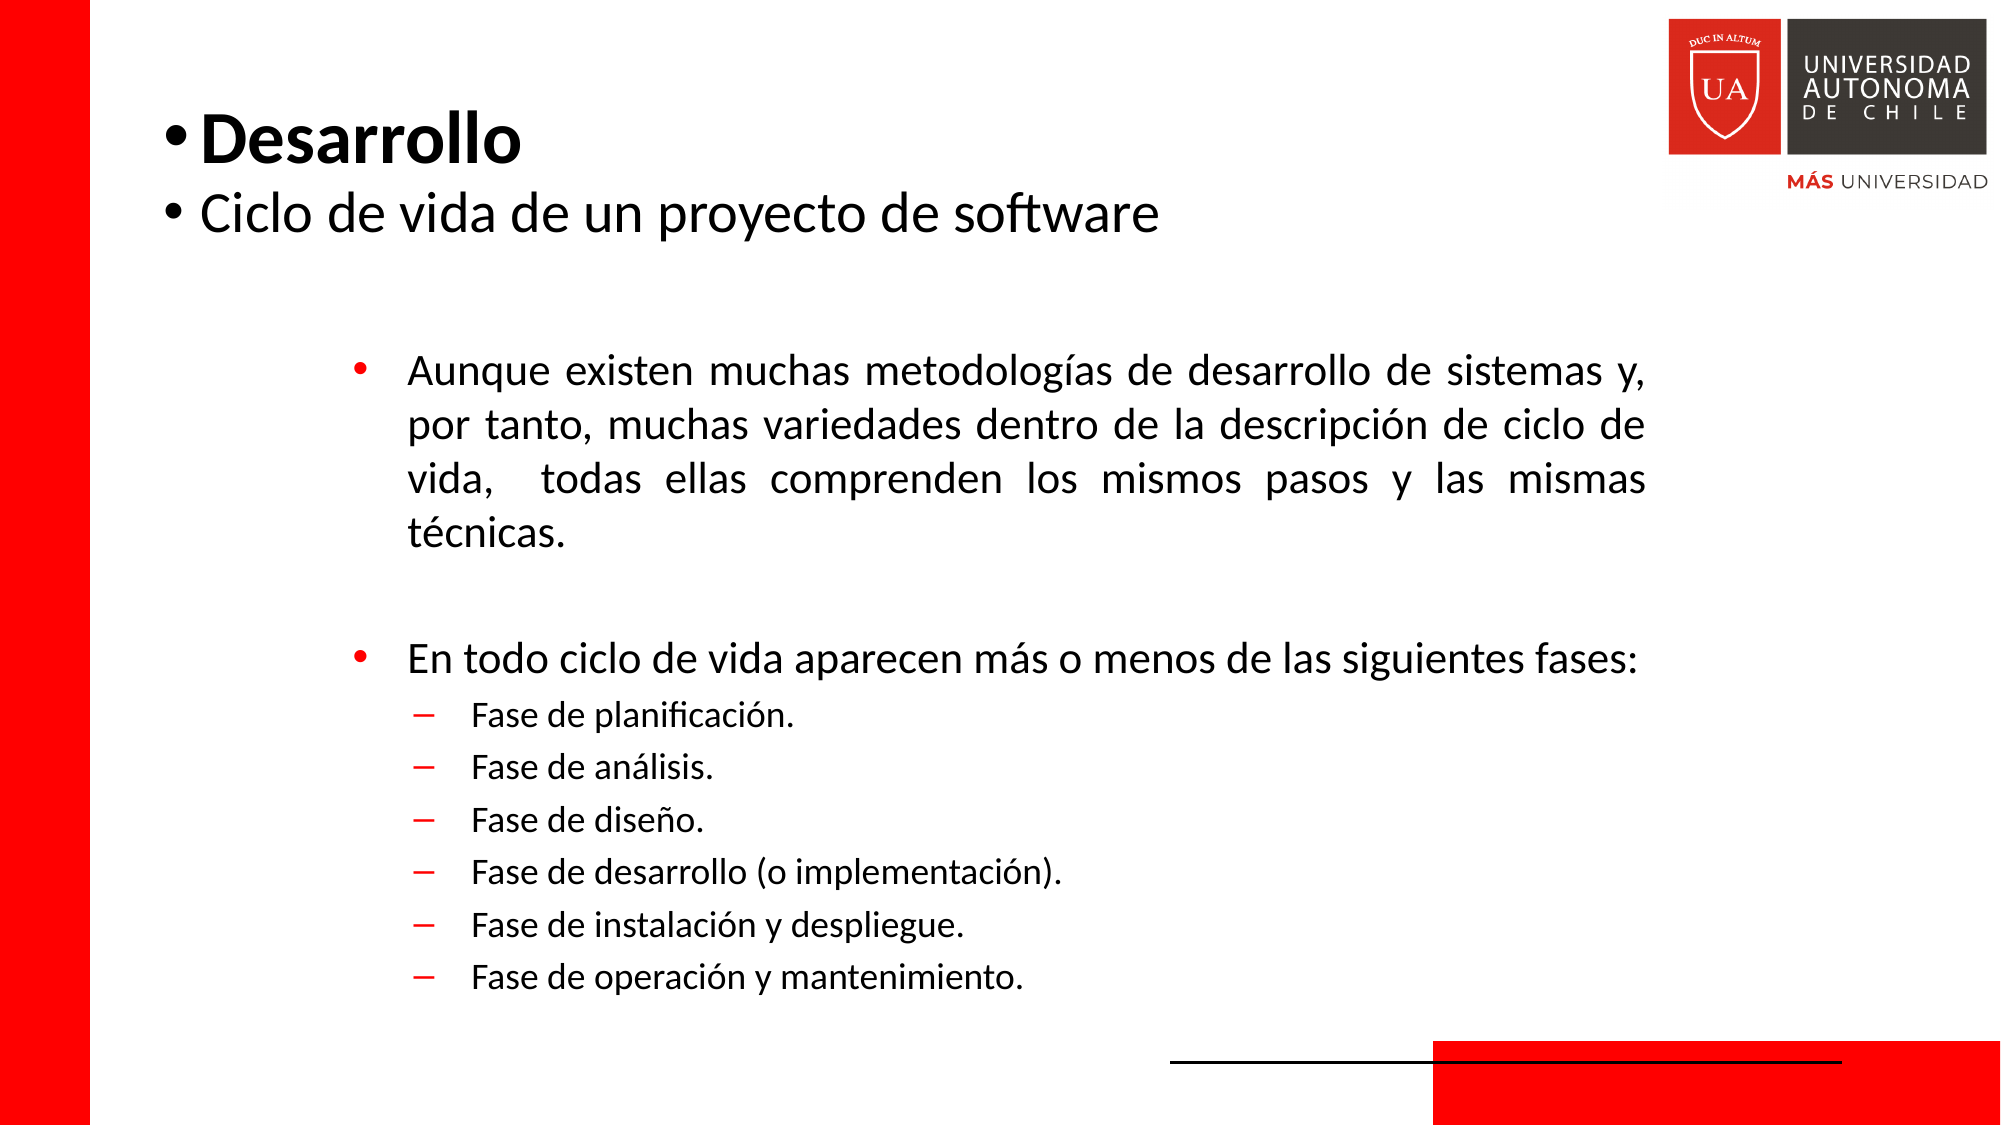

Desarrollo
Ciclo de vida de un proyecto de software
Aunque existen muchas metodologías de desarrollo de sistemas y, por tanto, muchas variedades dentro de la descripción de ciclo de vida,  todas ellas comprenden los mismos pasos y las mismas técnicas.

En todo ciclo de vida aparecen más o menos de las siguientes fases:
Fase de planificación.
Fase de análisis.
Fase de diseño.
Fase de desarrollo (o implementación).
Fase de instalación y despliegue.
Fase de operación y mantenimiento.

26